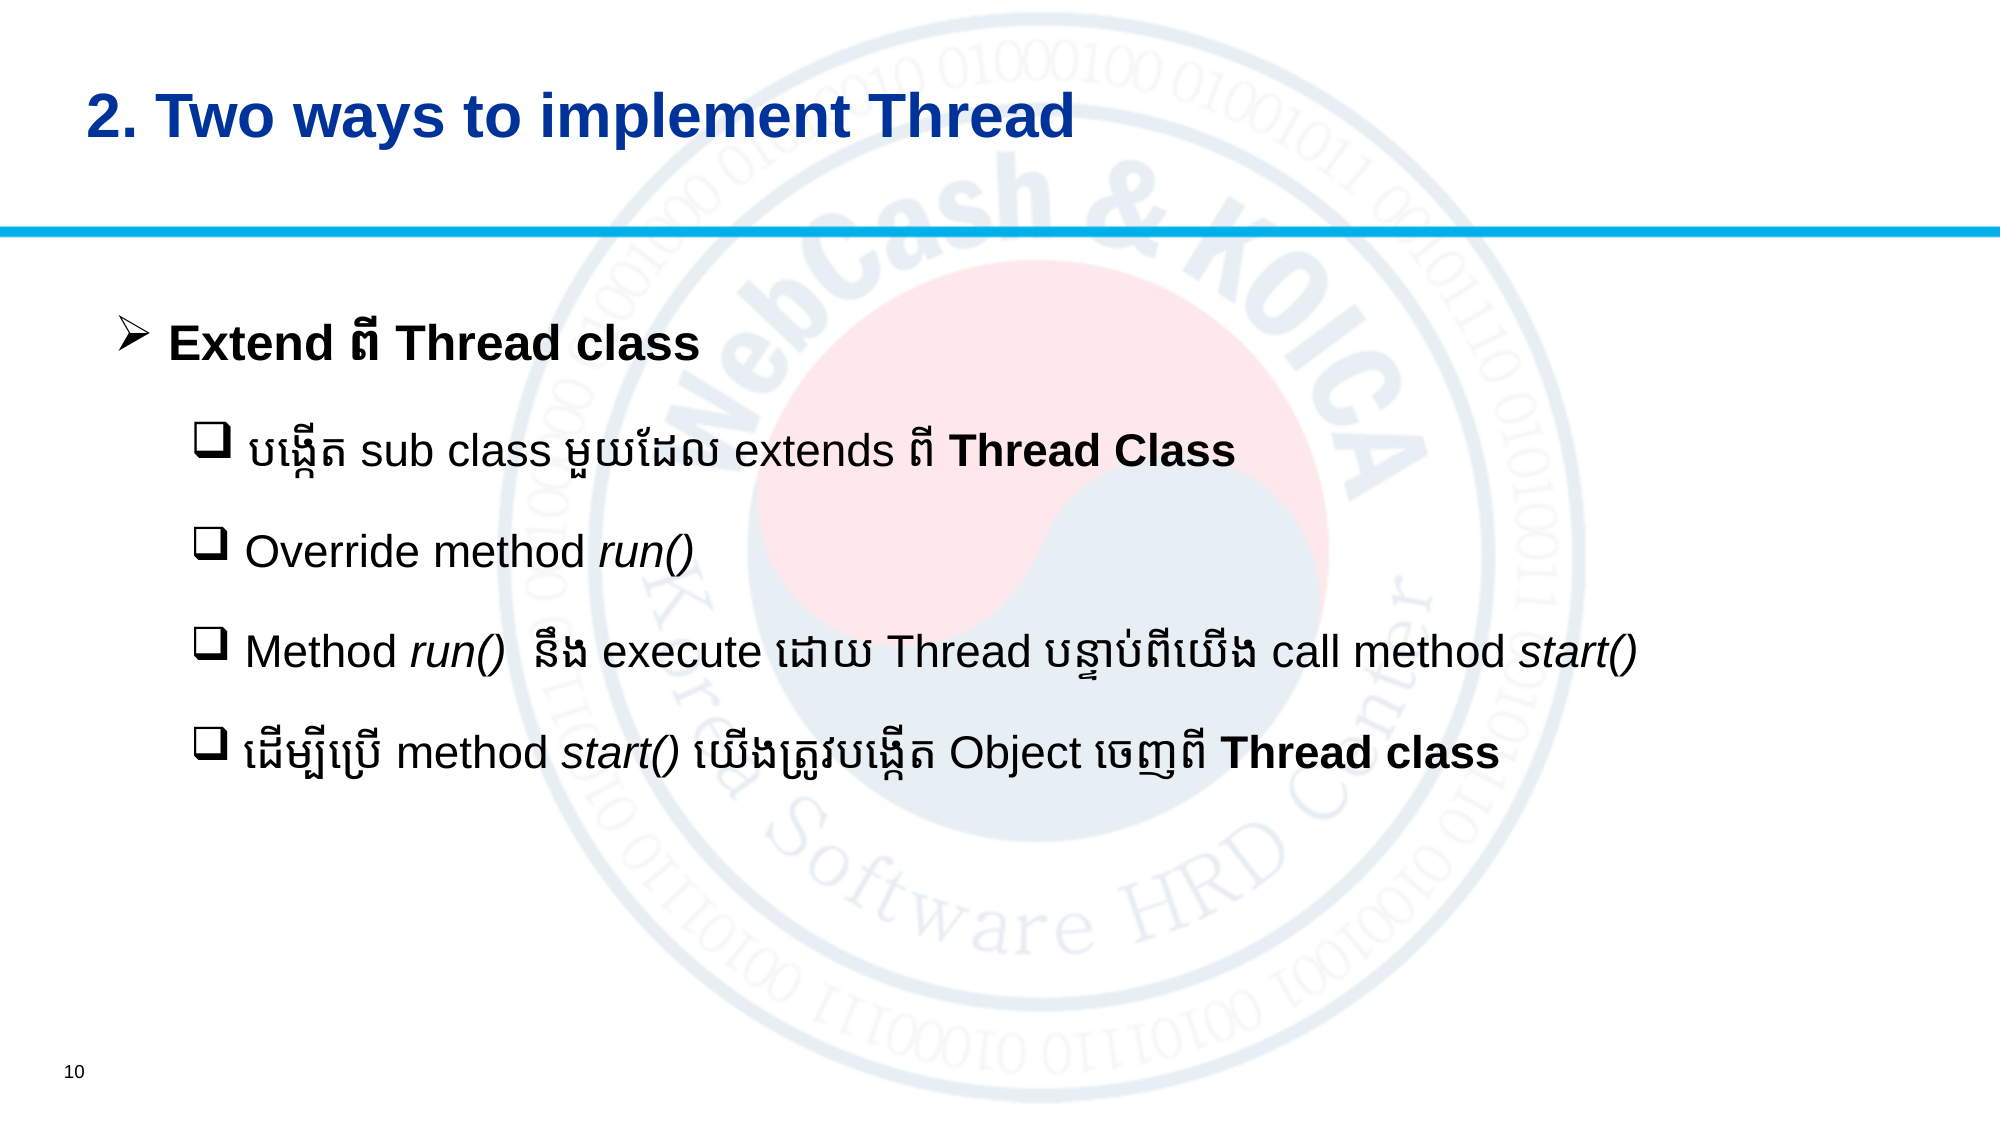

# 2. Two ways to implement Thread
 Extend ពី Thread class
 បង្កើត sub class មួយដែល extends ពី Thread Class
 Override method run()
 Method run()  នឹង execute​ ដោយ Thread បន្ទាប់ពីយើង call method start()
 ដើម្បីប្រើ method start() យើងត្រូវបង្កើត Object ចេញពី Thread class
10